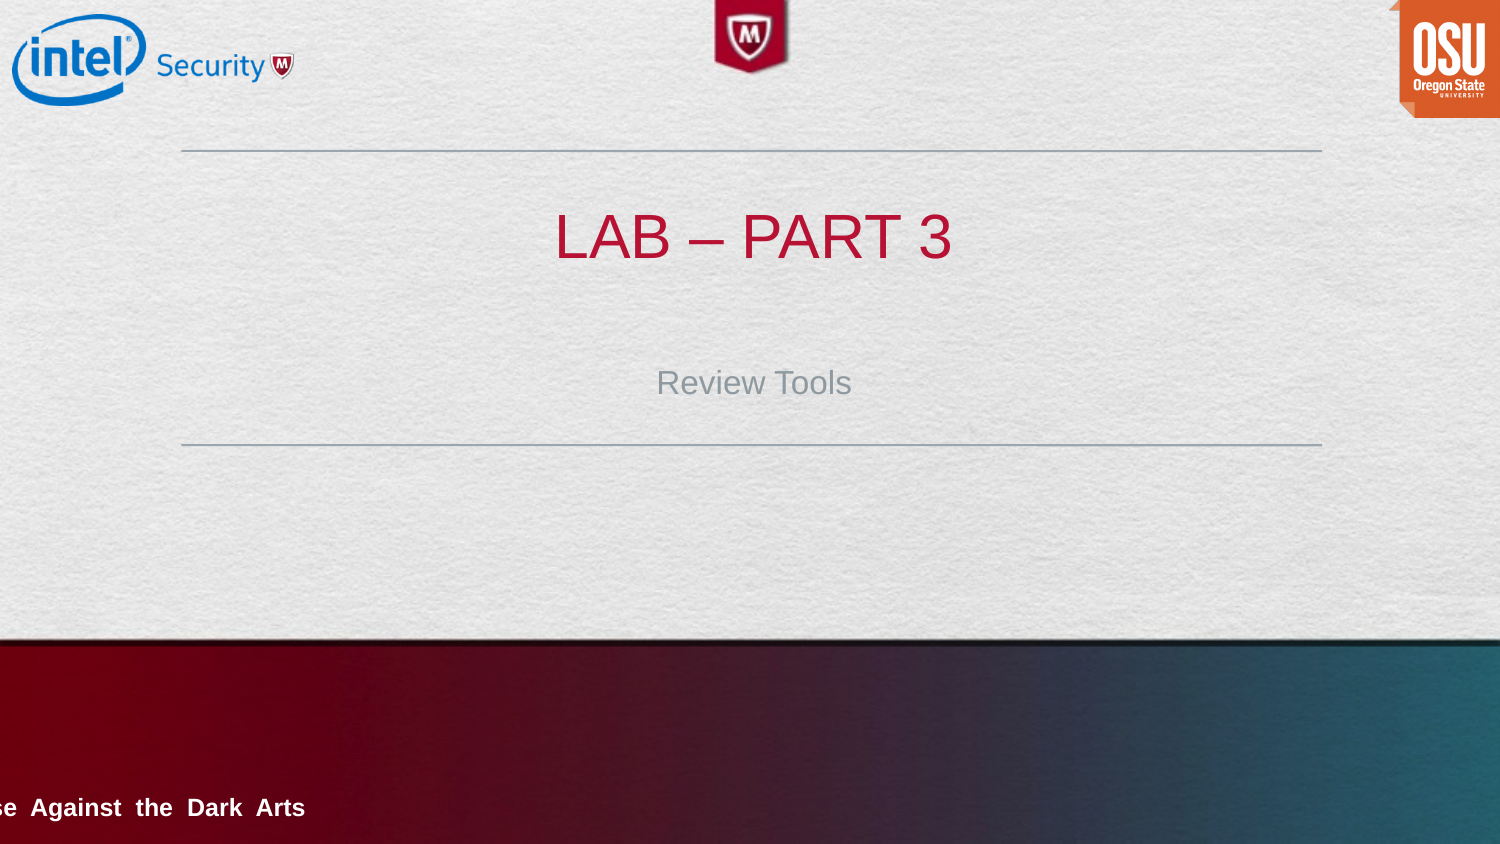

# Lab – Part 3
Review Tools